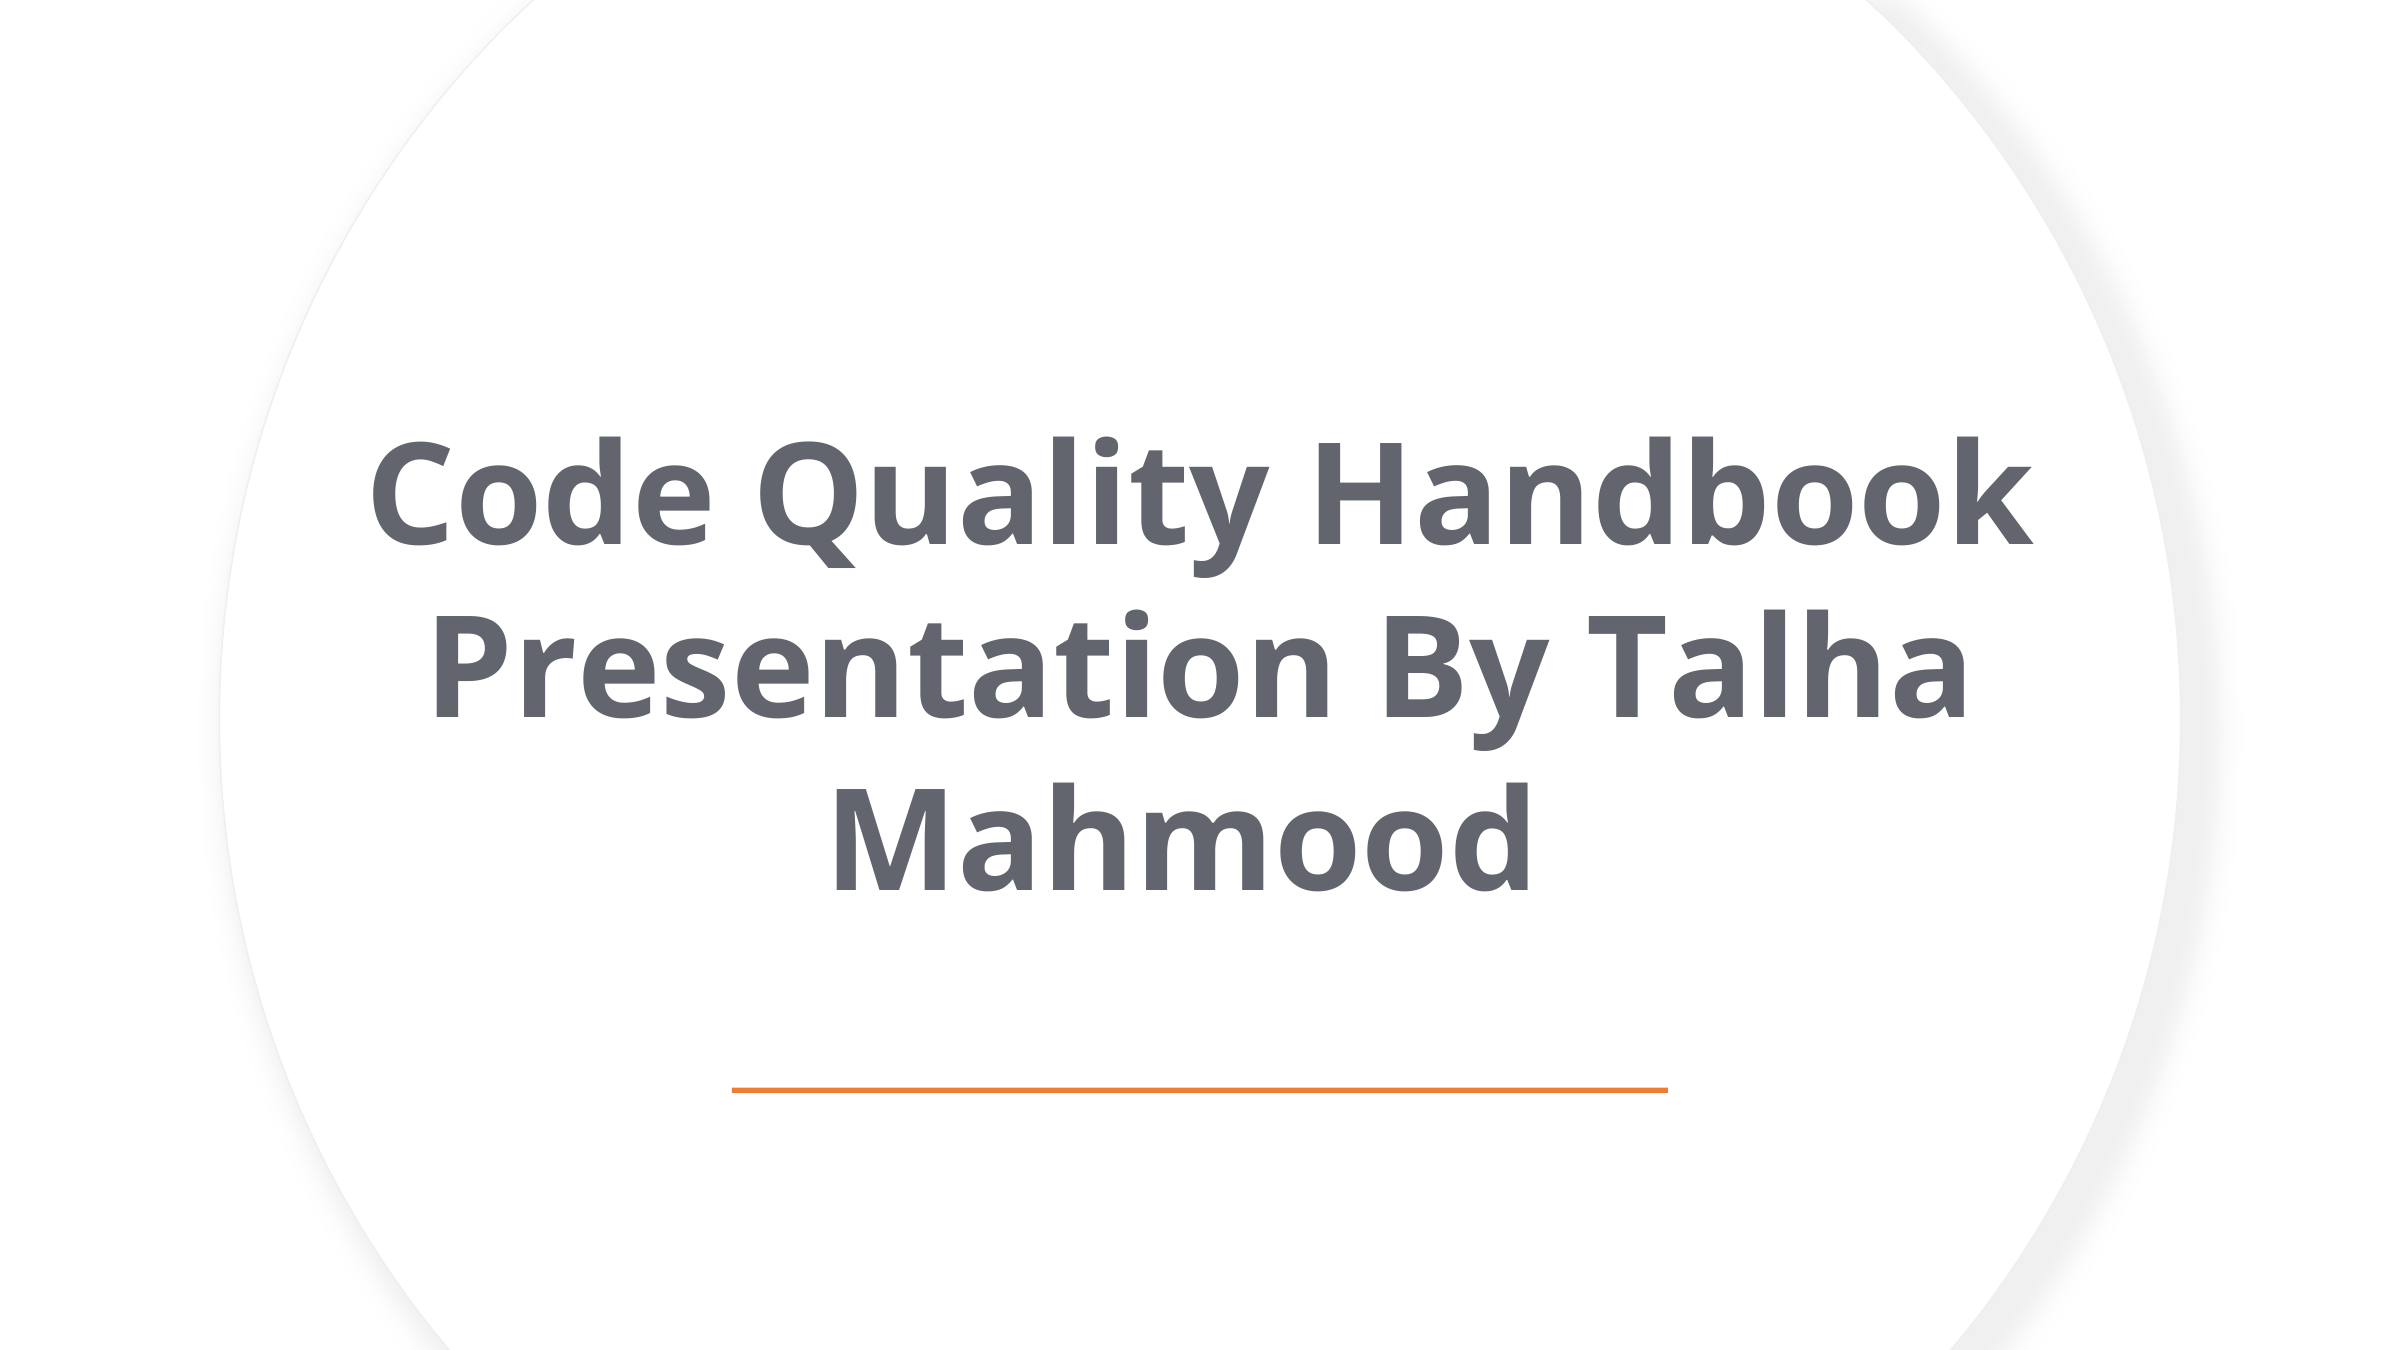

Code Quality Handbook Presentation By Talha Mahmood